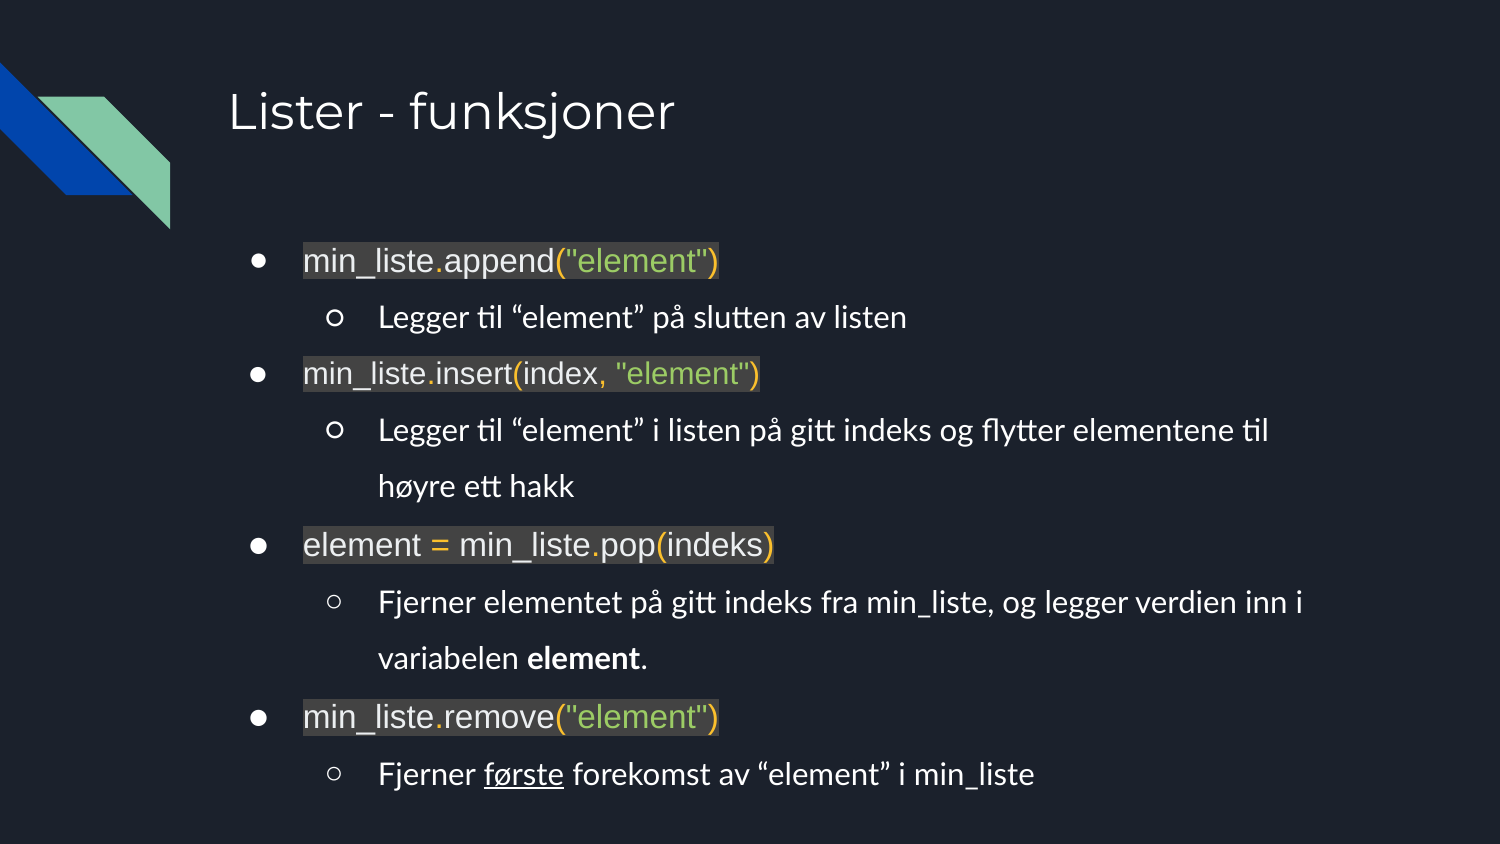

# Lister - funksjoner
min_liste.append("element")
Legger til “element” på slutten av listen
min_liste.insert(index, "element")
Legger til “element” i listen på gitt indeks og flytter elementene til høyre ett hakk
element = min_liste.pop(indeks)
Fjerner elementet på gitt indeks fra min_liste, og legger verdien inn i variabelen element.
min_liste.remove("element")
Fjerner første forekomst av “element” i min_liste